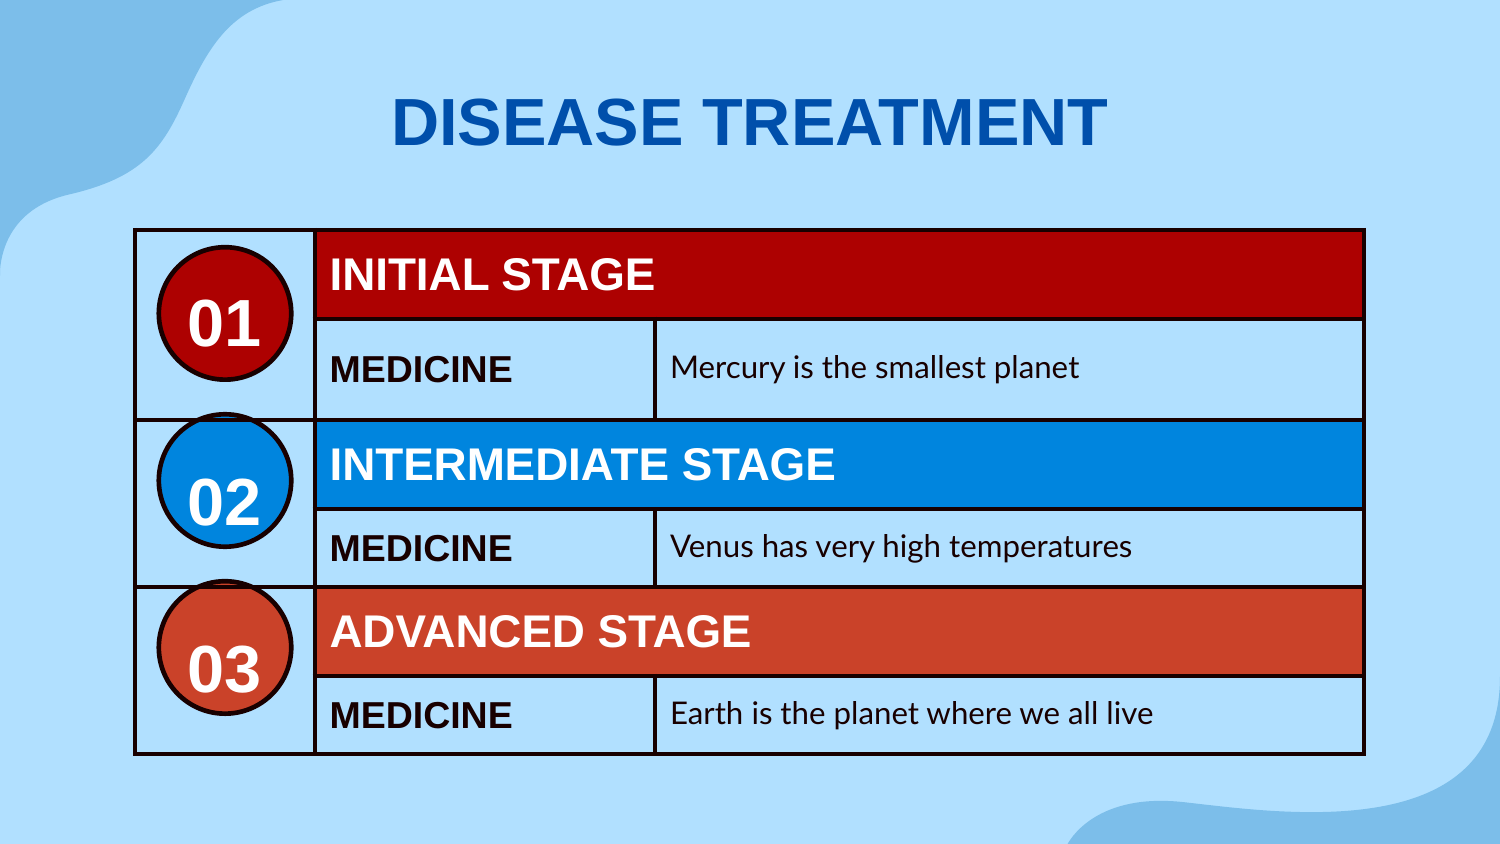

# DISEASE TREATMENT
| 01 | INITIAL STAGE |  |
| --- | --- | --- |
|  | MEDICINE | Mercury is the smallest planet |
| 02 | INTERMEDIATE STAGE |  |
|  | MEDICINE | Venus has very high temperatures |
| 03 | ADVANCED STAGE |  |
|  | MEDICINE | Earth is the planet where we all live |